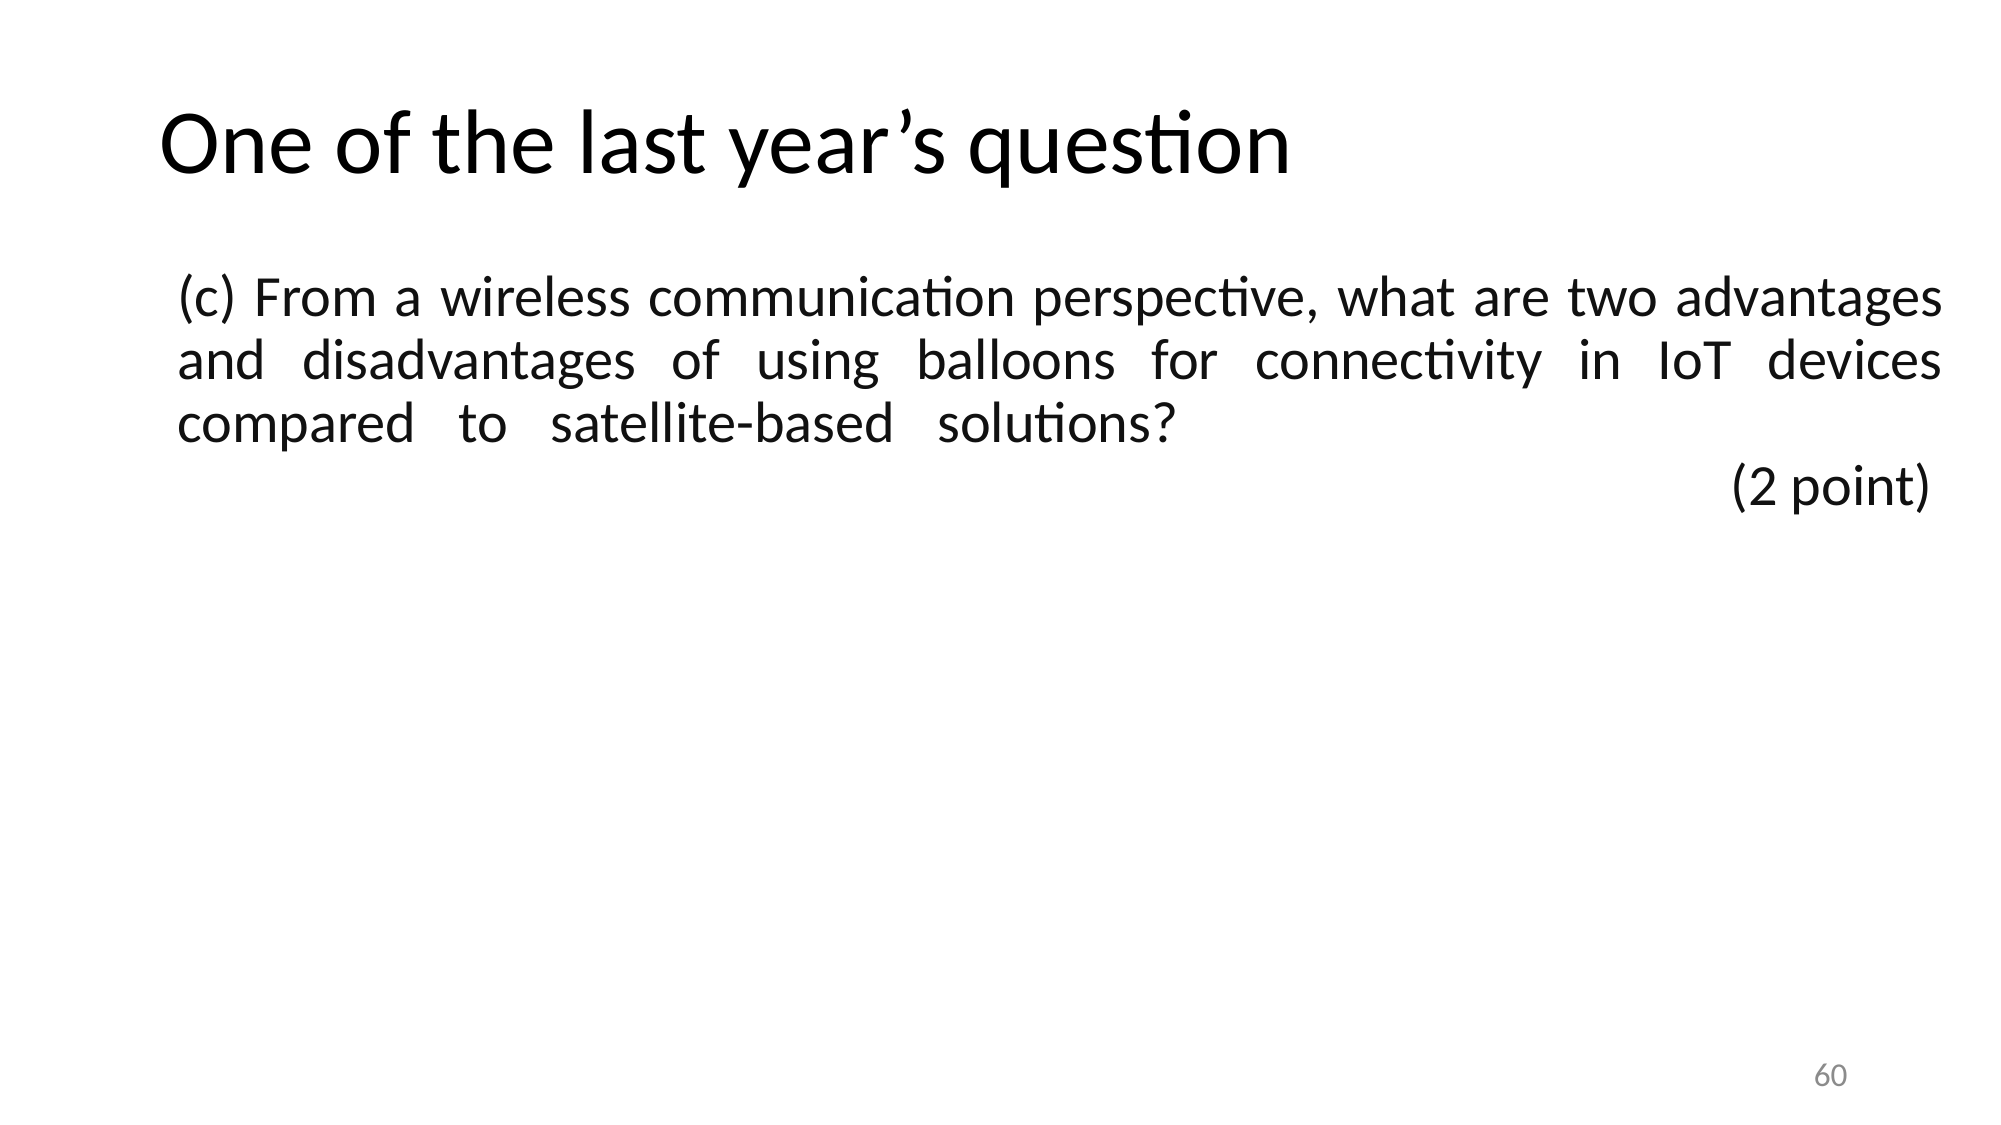

# One of the last year’s question
(c) From a wireless communication perspective, what are two advantages and disadvantages of using balloons for connectivity in IoT devices compared to satellite-based solutions? 								       							    (2 point)

60